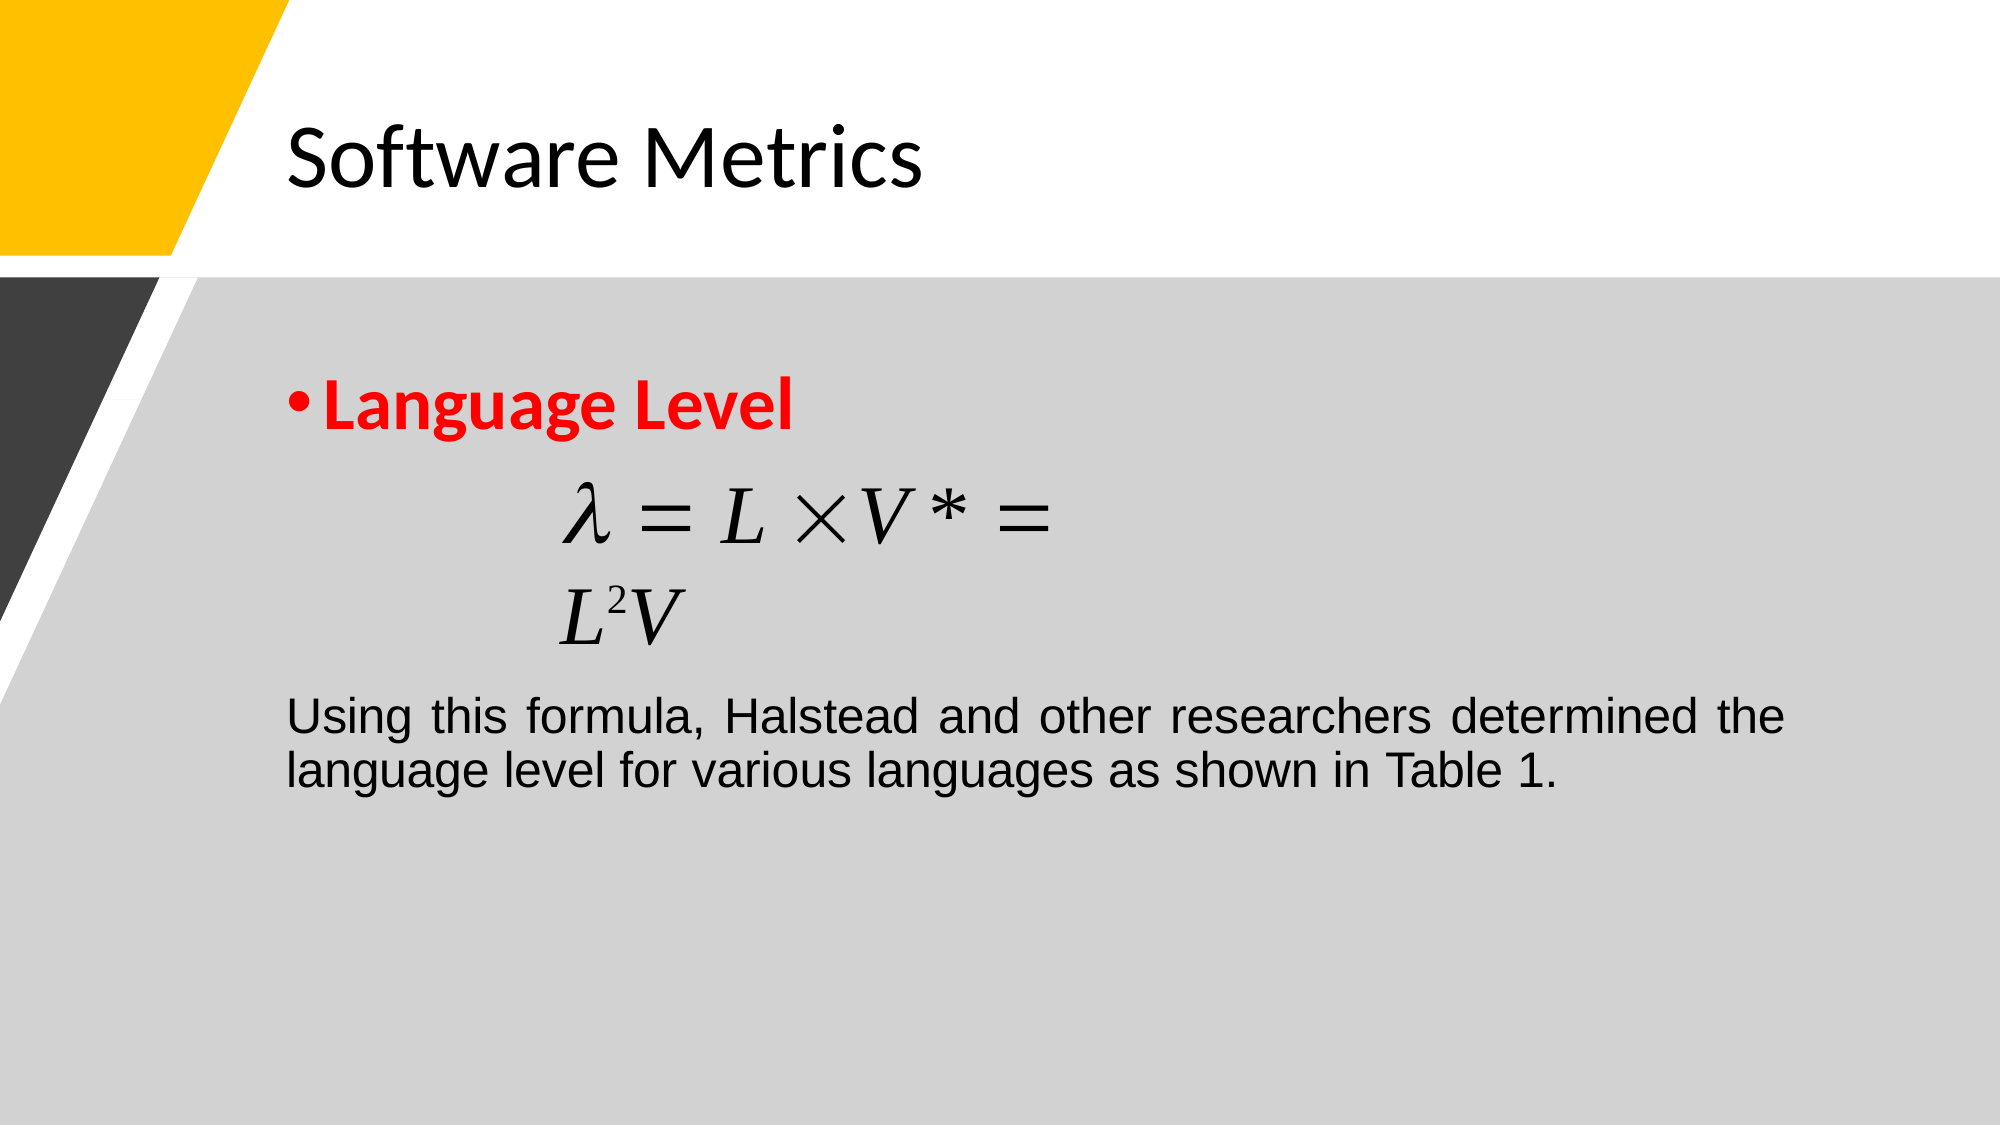

# Software Metrics

Language Level

Using this formula, Halstead and other researchers determined the language level for various languages as shown in Table 1.
λ = L ×V * = L2V